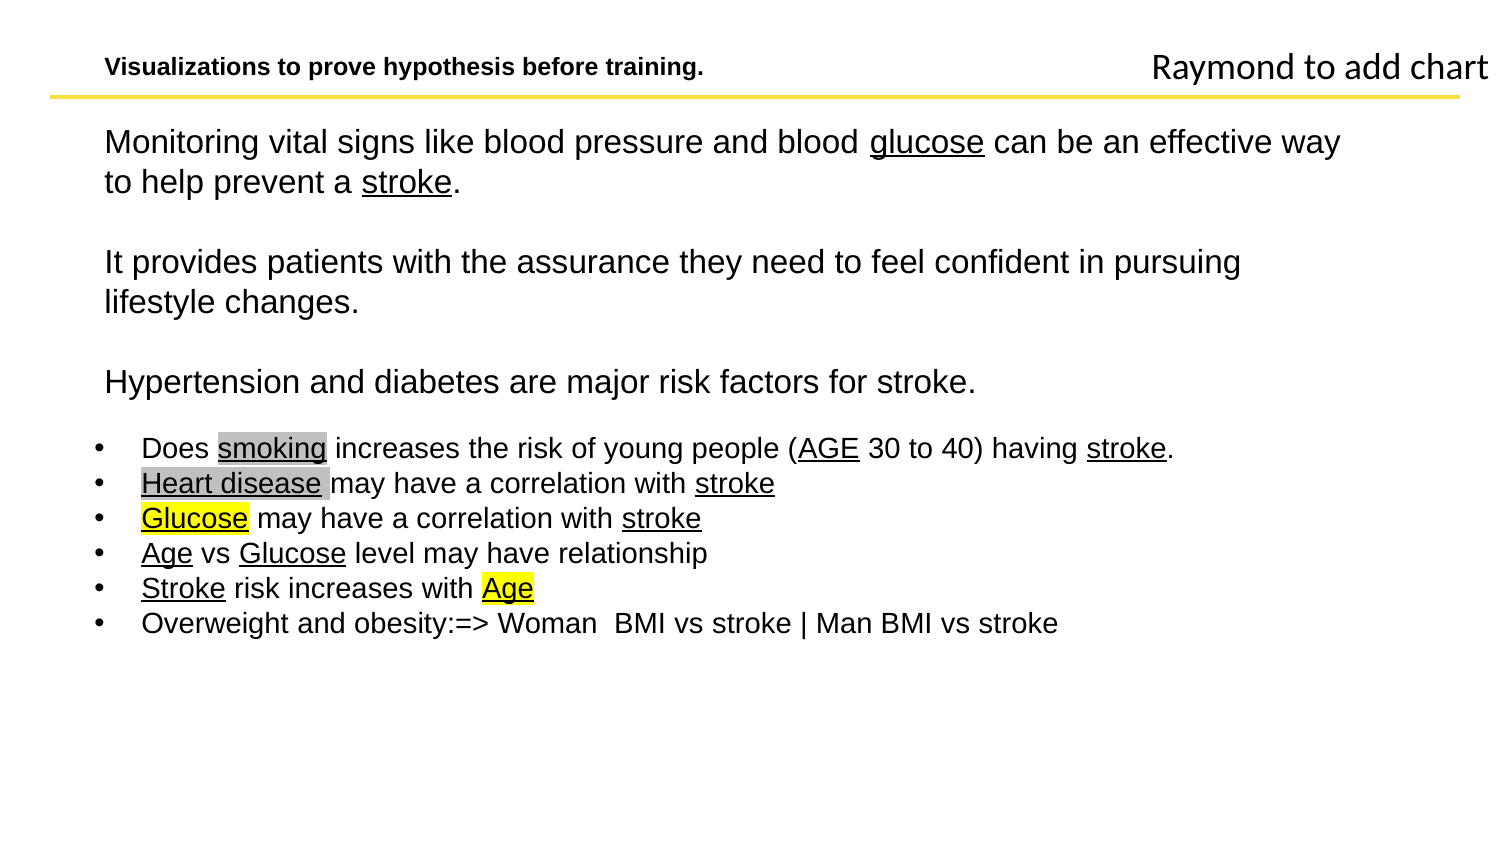

Raymond to add chart
Visualizations to prove hypothesis before training.

Monitoring vital signs like blood pressure and blood glucose can be an effective way to help prevent a stroke.

It provides patients with the assurance they need to feel confident in pursuing lifestyle changes.

Hypertension and diabetes are major risk factors for stroke.

Does smoking increases the risk of young people (AGE 30 to 40) having stroke.
Heart disease may have a correlation with stroke
Glucose may have a correlation with stroke
Age vs Glucose level may have relationship
Stroke risk increases with Age
Overweight and obesity:=> Woman  BMI vs stroke | Man BMI vs stroke